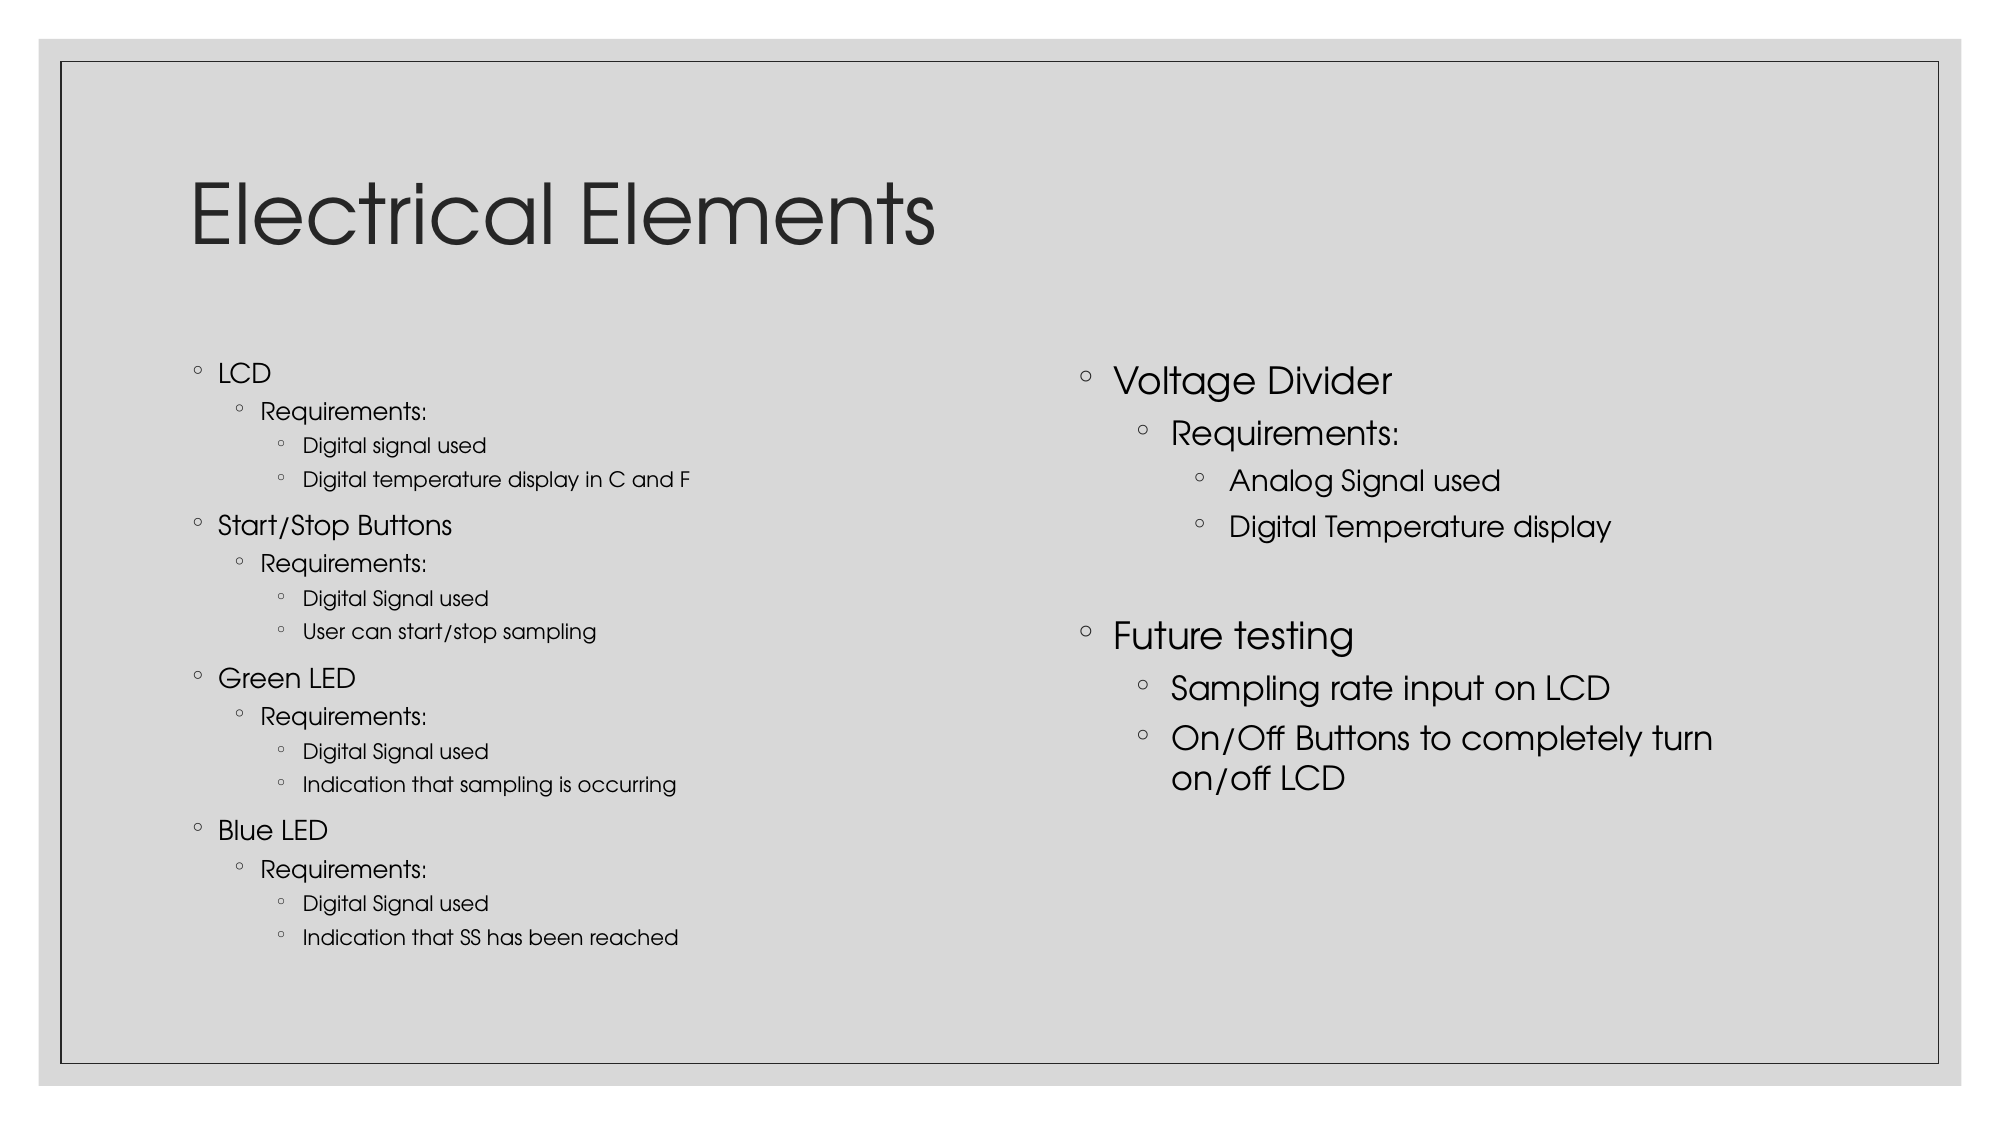

# Electrical Elements
LCD
Requirements:
Digital signal used
Digital temperature display in C and F
Start/Stop Buttons
Requirements:
Digital Signal used
User can start/stop sampling
Green LED
Requirements:
Digital Signal used
Indication that sampling is occurring
Blue LED
Requirements:
Digital Signal used
Indication that SS has been reached

Voltage Divider
Requirements:
Analog Signal used
Digital Temperature display

Future testing
Sampling rate input on LCD
On/Off Buttons to completely turn on/off LCD